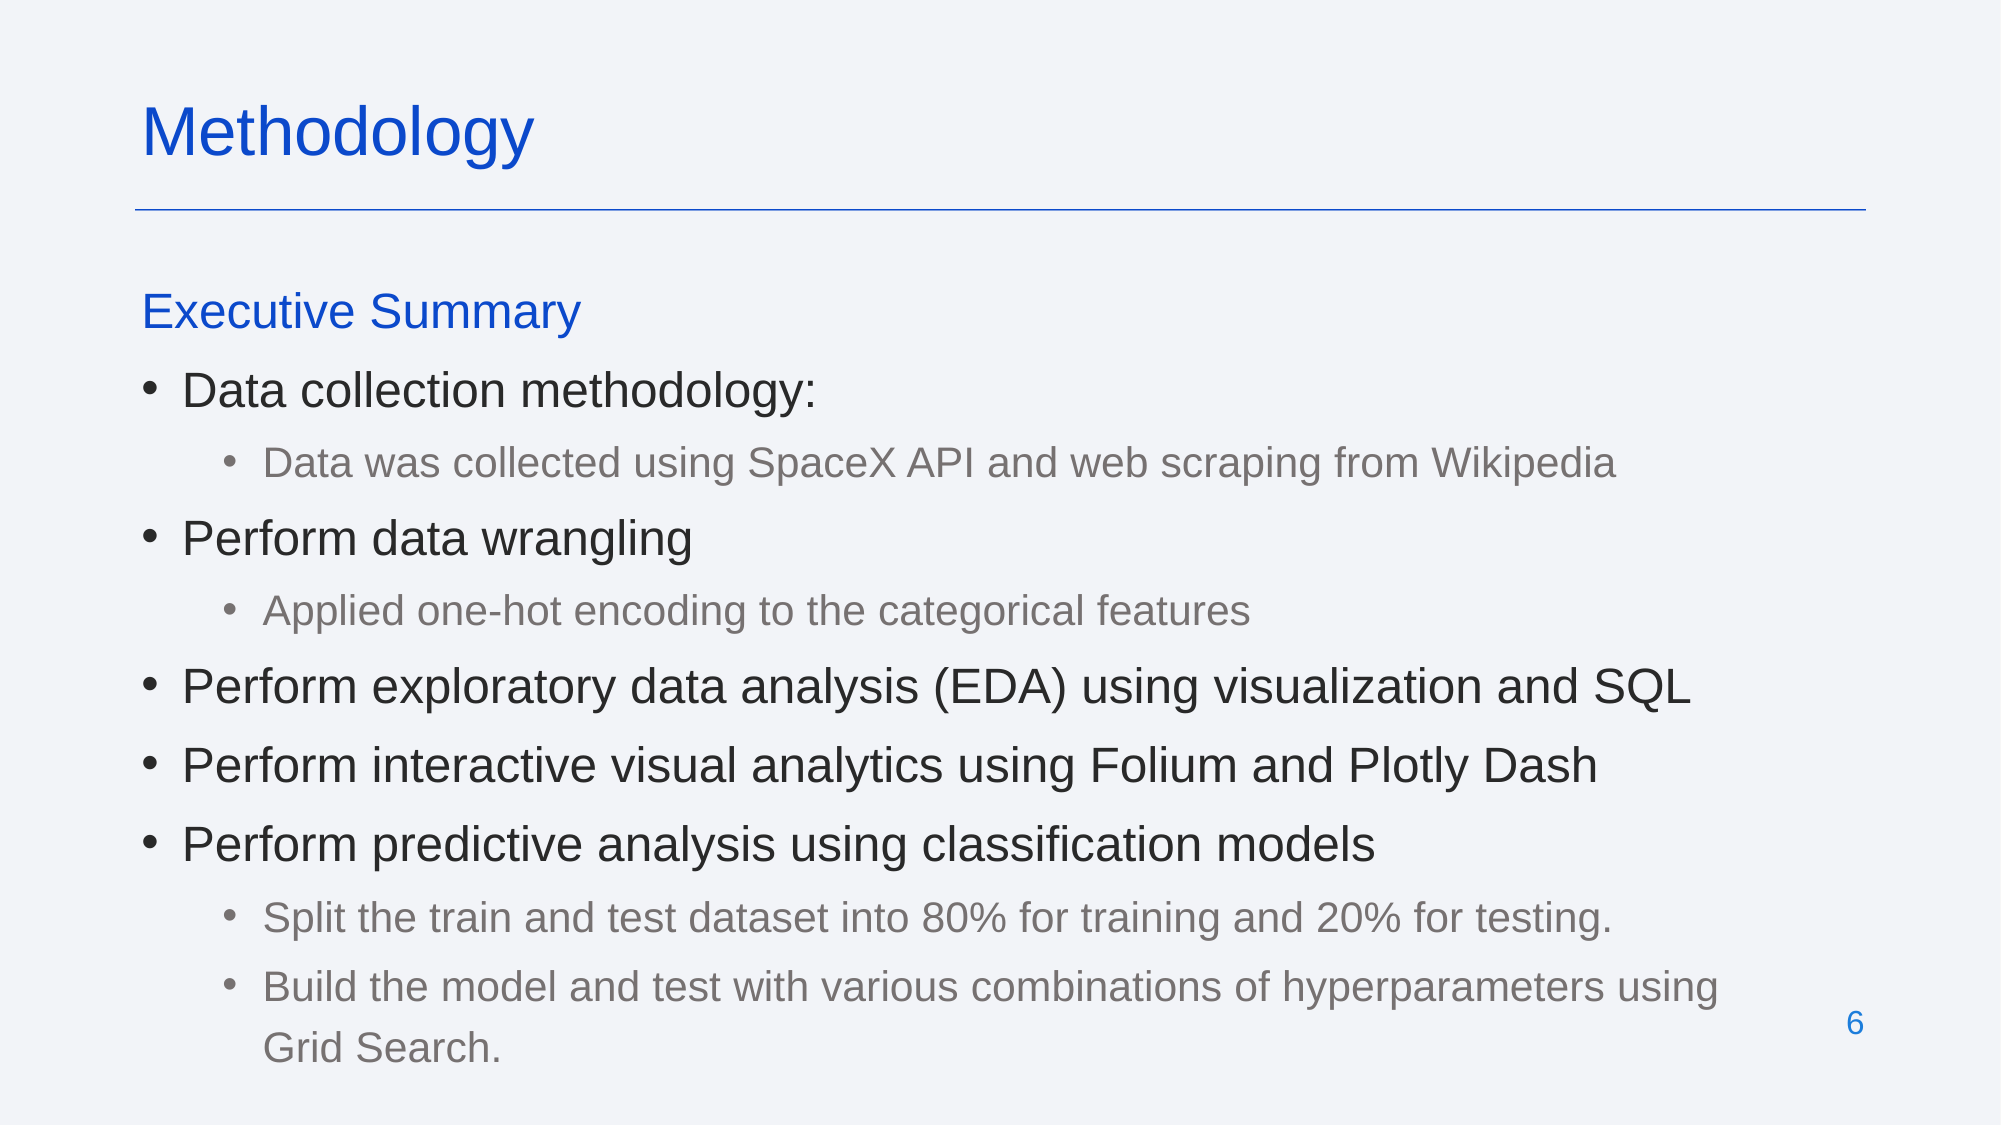

Methodology
Executive Summary
Data collection methodology:
Data was collected using SpaceX API and web scraping from Wikipedia
Perform data wrangling
Applied one-hot encoding to the categorical features
Perform exploratory data analysis (EDA) using visualization and SQL
Perform interactive visual analytics using Folium and Plotly Dash
Perform predictive analysis using classification models
Split the train and test dataset into 80% for training and 20% for testing.
Build the model and test with various combinations of hyperparameters using Grid Search.

6